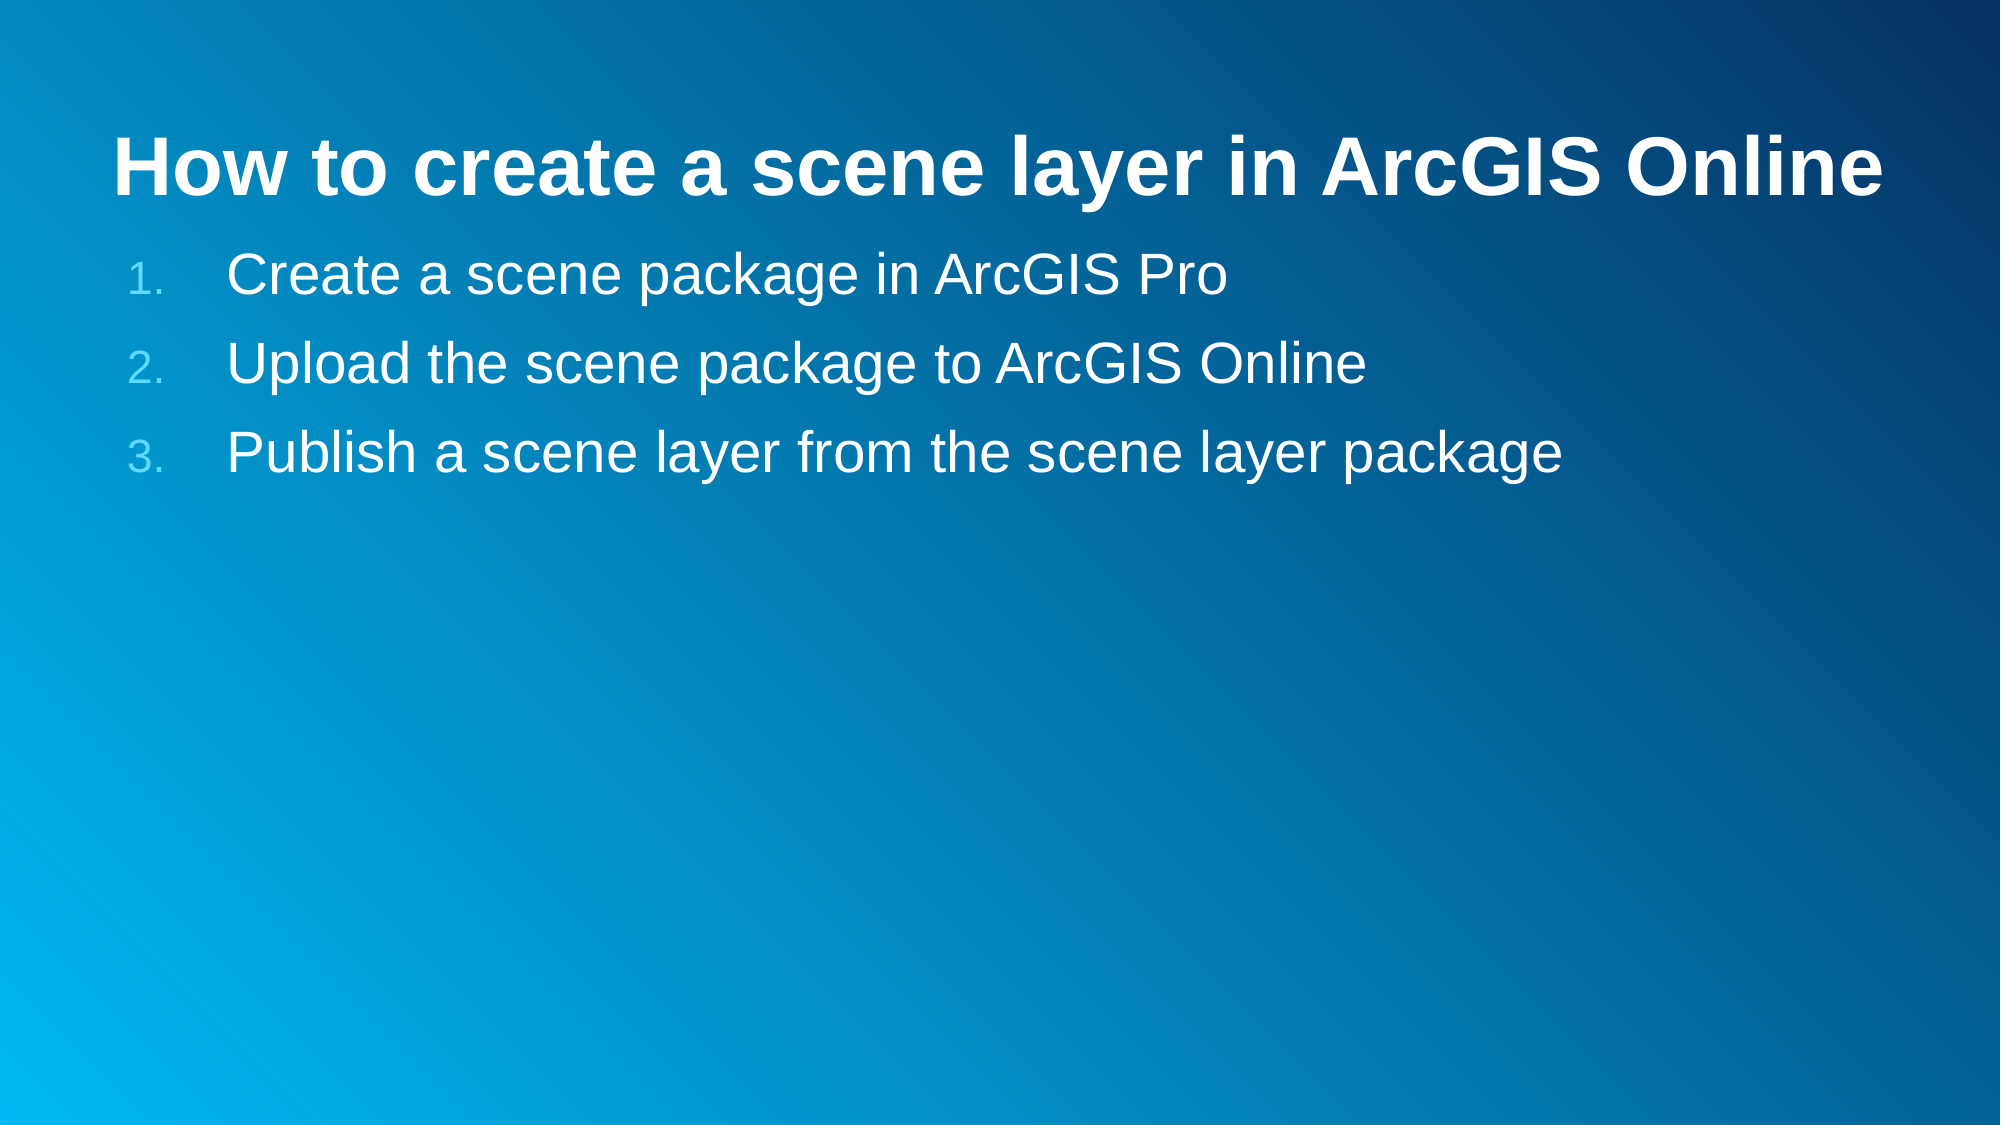

# How to create a scene layer in ArcGIS Online
Create a scene package in ArcGIS Pro
Upload the scene package to ArcGIS Online
Publish a scene layer from the scene layer package